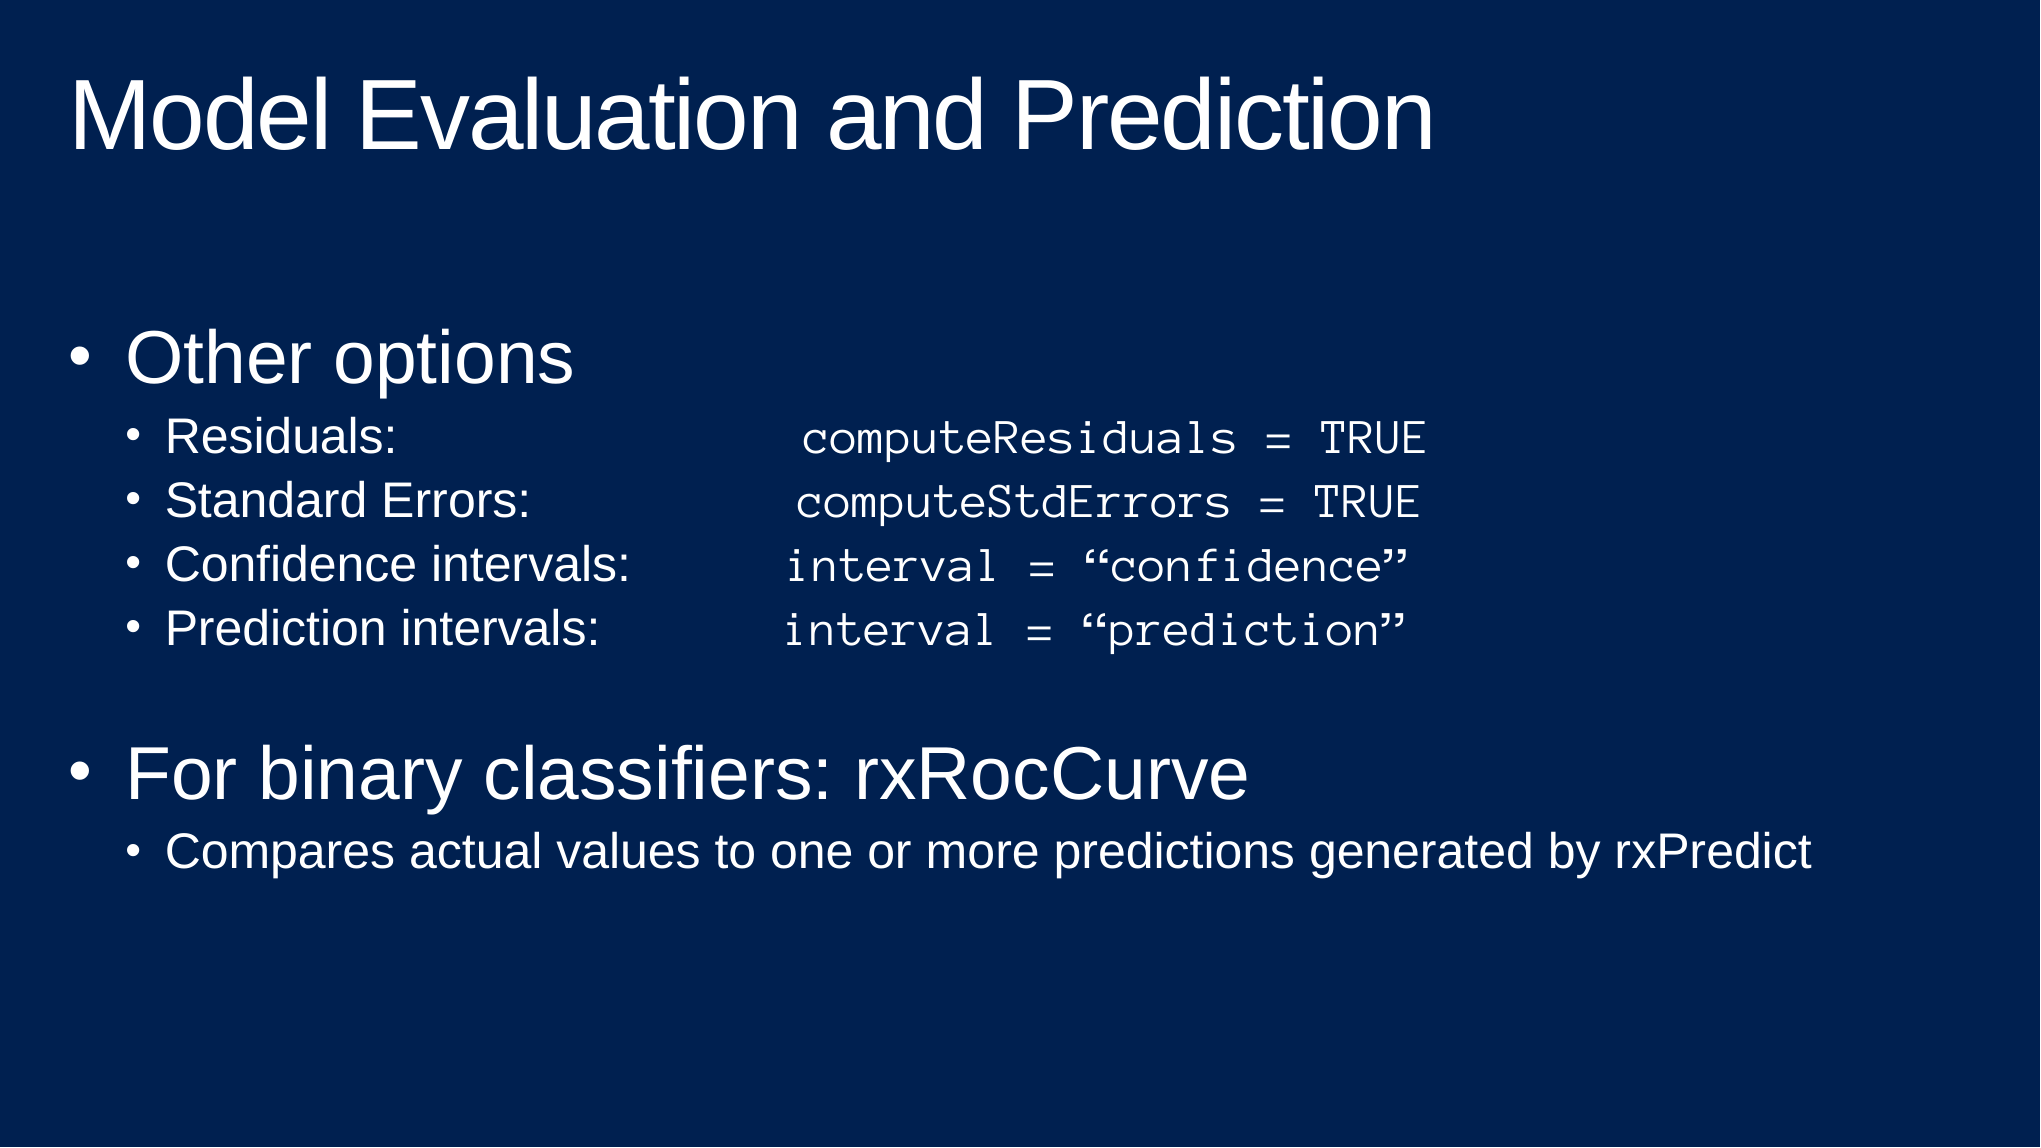

# Model Evaluation and Prediction

Other options
Residuals:                             computeResiduals = TRUE
Standard Errors:                   computeStdErrors = TRUE
Confidence intervals:           interval = “confidence”
Prediction intervals:             interval = “prediction”

For binary classifiers: rxRocCurve
Compares actual values to one or more predictions generated by rxPredict